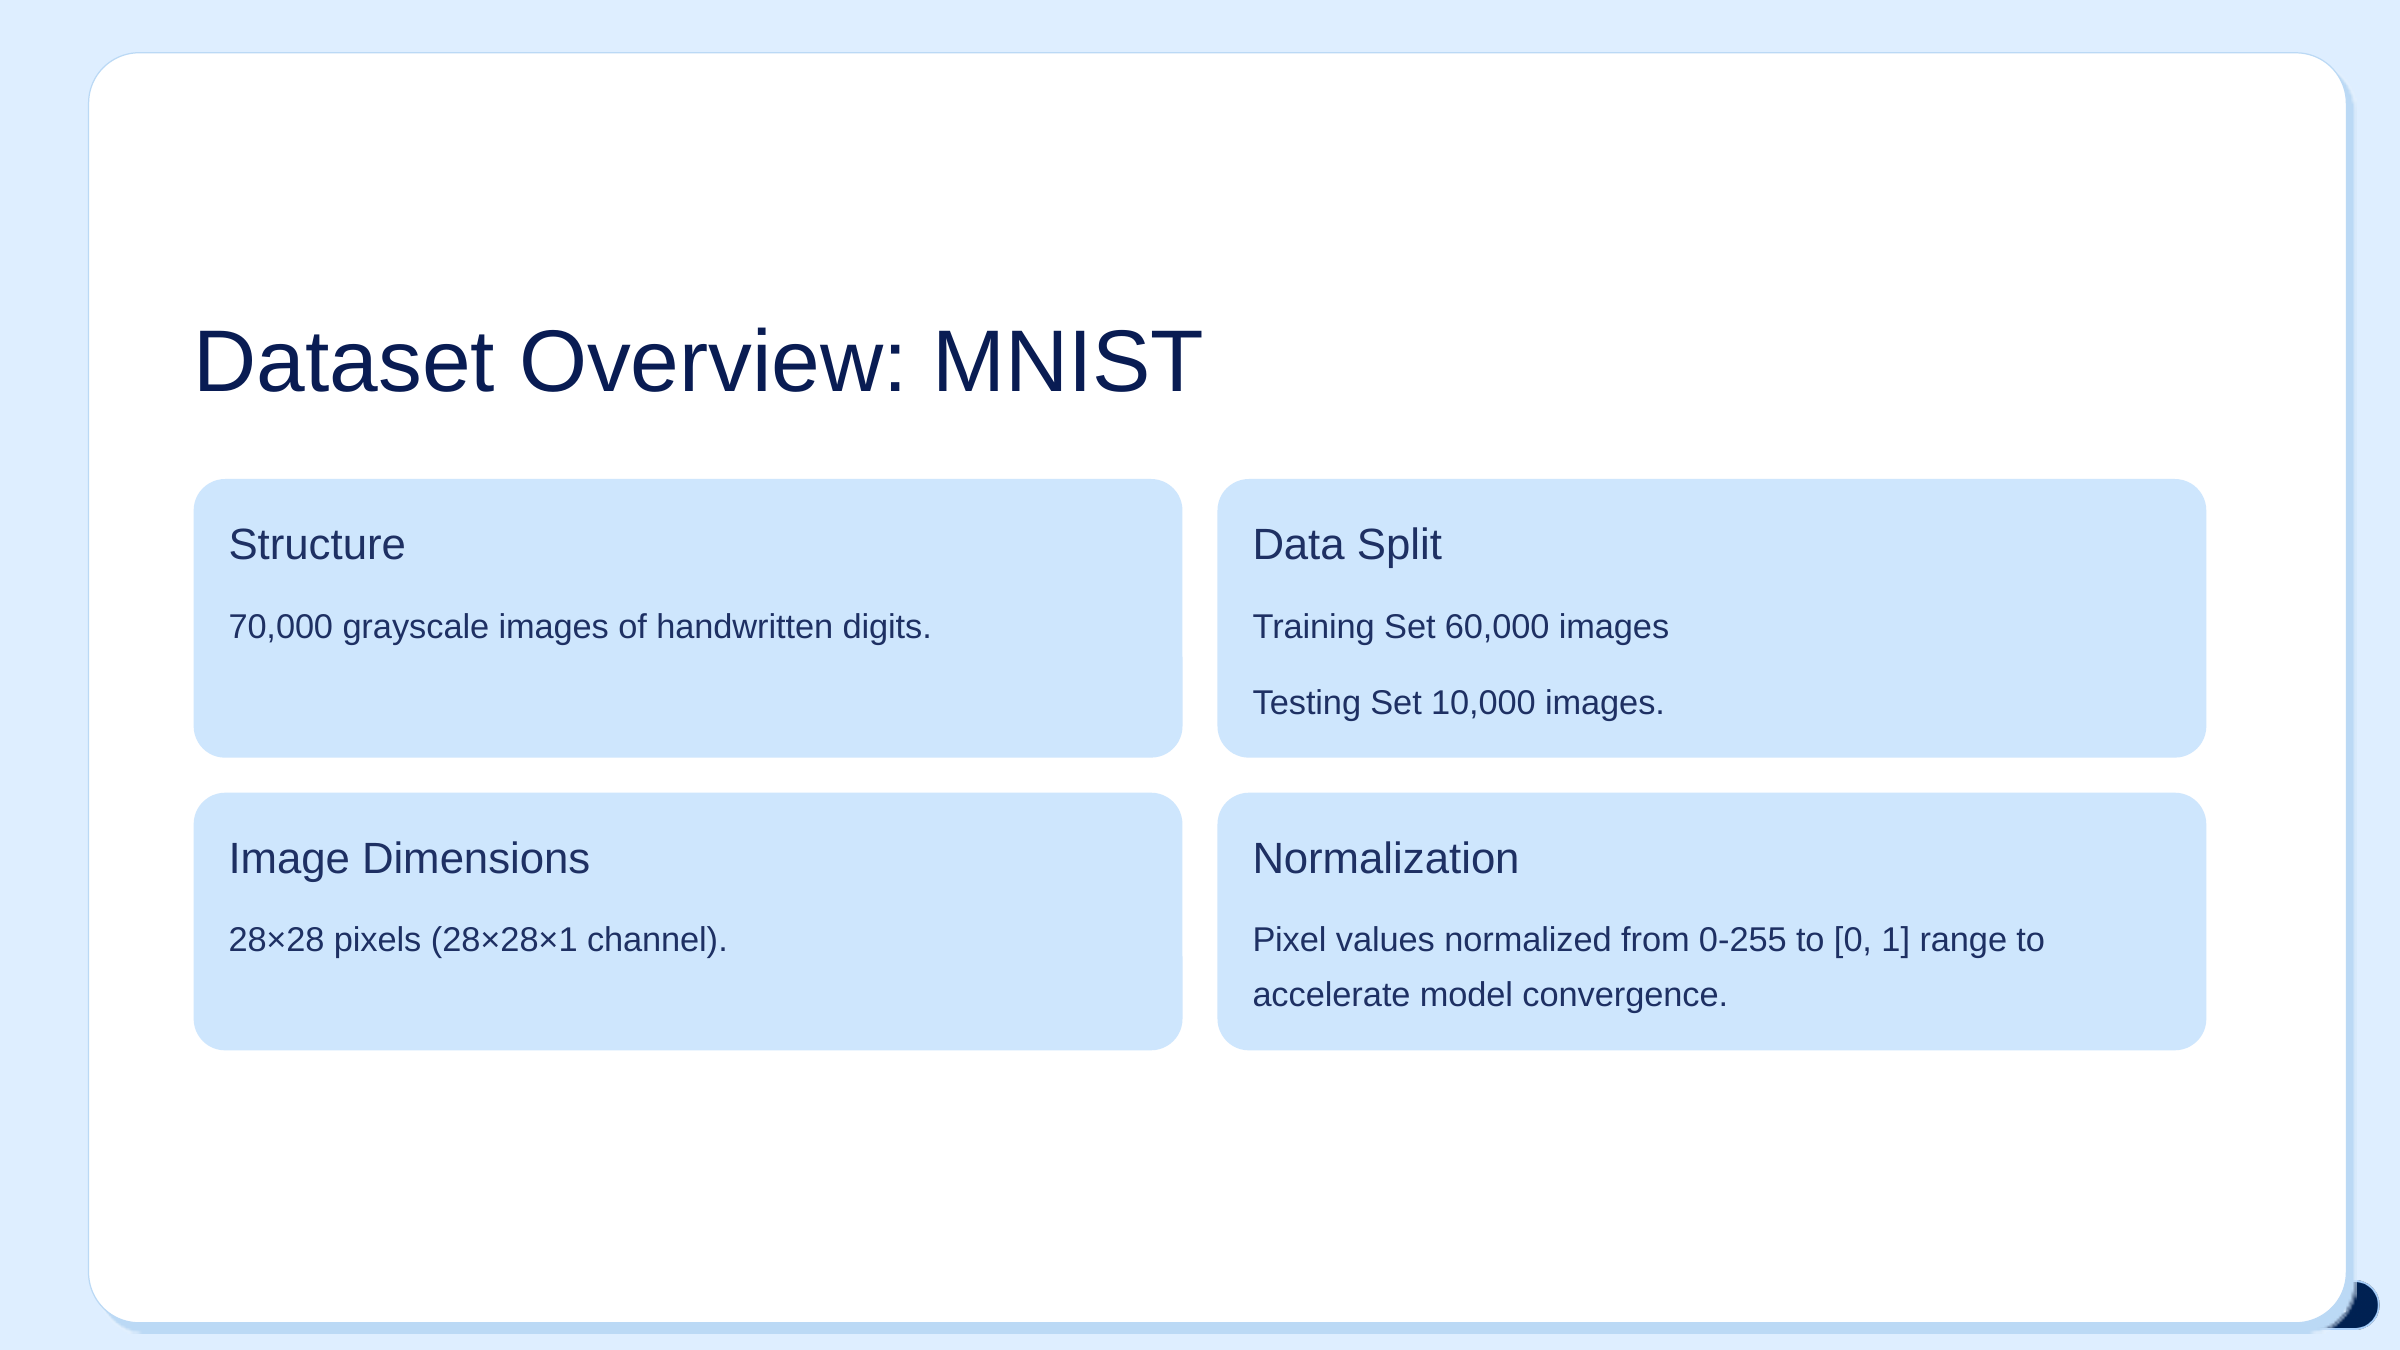

Dataset Overview: MNIST

Structure
Data Split
70,000 grayscale images of handwritten digits.
Training Set 60,000 images
Testing Set 10,000 images.

Image Dimensions
Normalization
28×28 pixels (28×28×1 channel).
Pixel values normalized from 0-255 to [0, 1] range to accelerate model convergence.